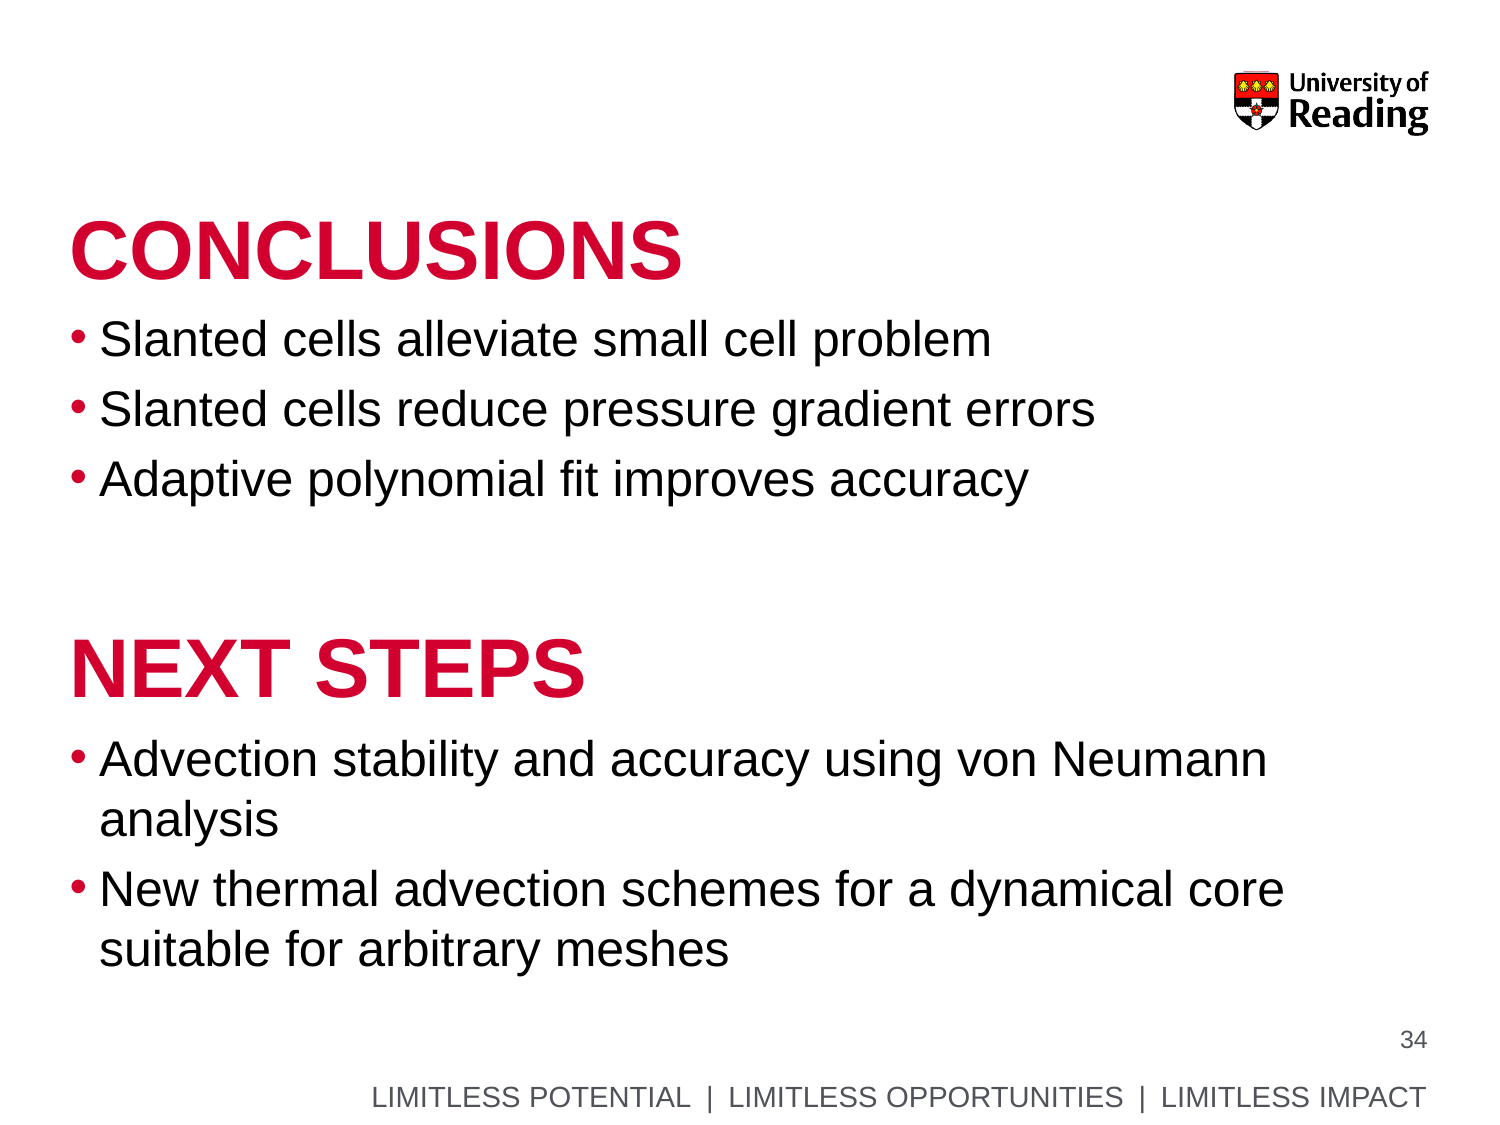

# ConcLUSIONS
Slanted cells alleviate small cell problem
Slanted cells reduce pressure gradient errors
Adaptive polynomial fit improves accuracy

Advection stability and accuracy using von Neumann analysis
New thermal advection schemes for a dynamical core suitable for arbitrary meshes

Next steps
34